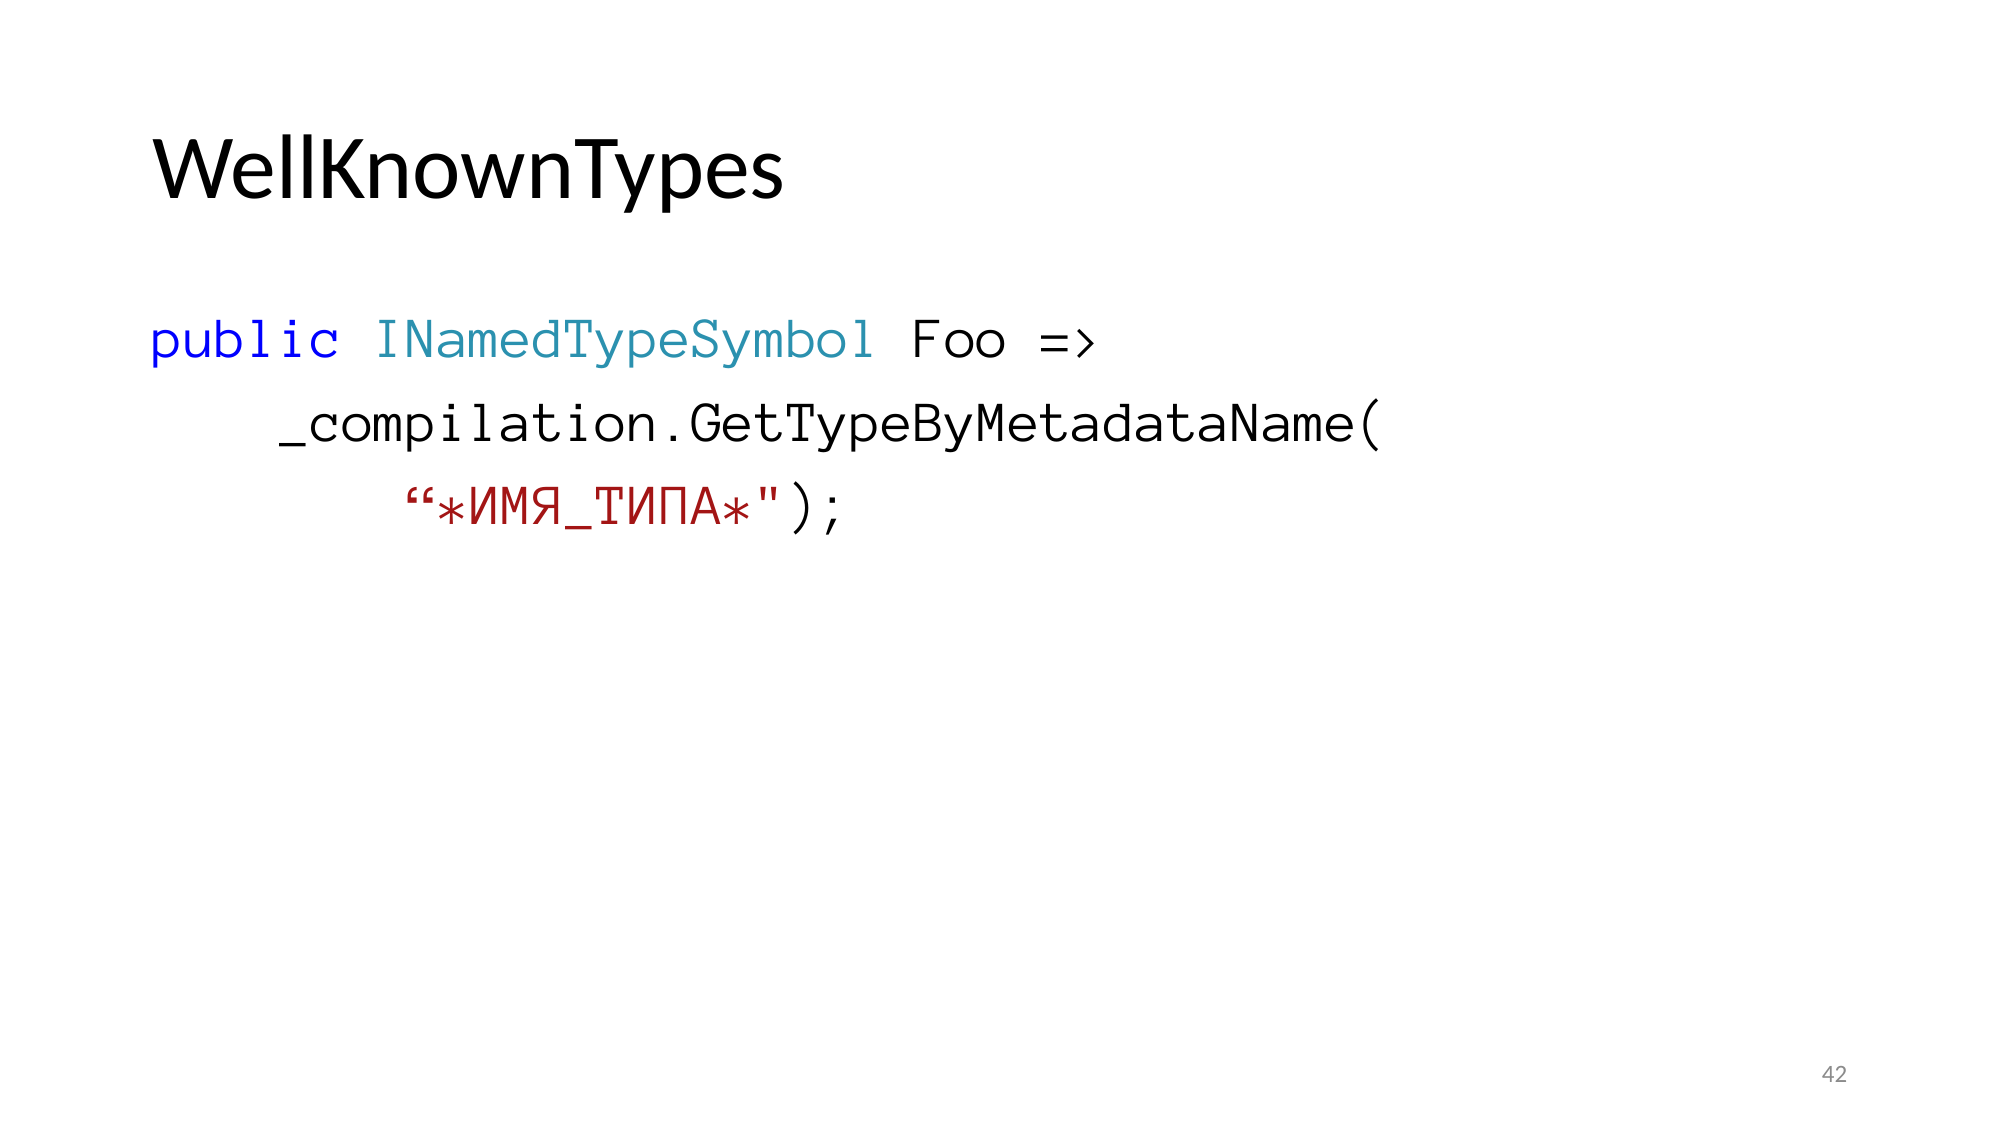

# WellKnownTypes
public INamedTypeSymbol Foo =>
    _compilation.GetTypeByMetadataName(
        “*ИМЯ_ТИПА*");
42